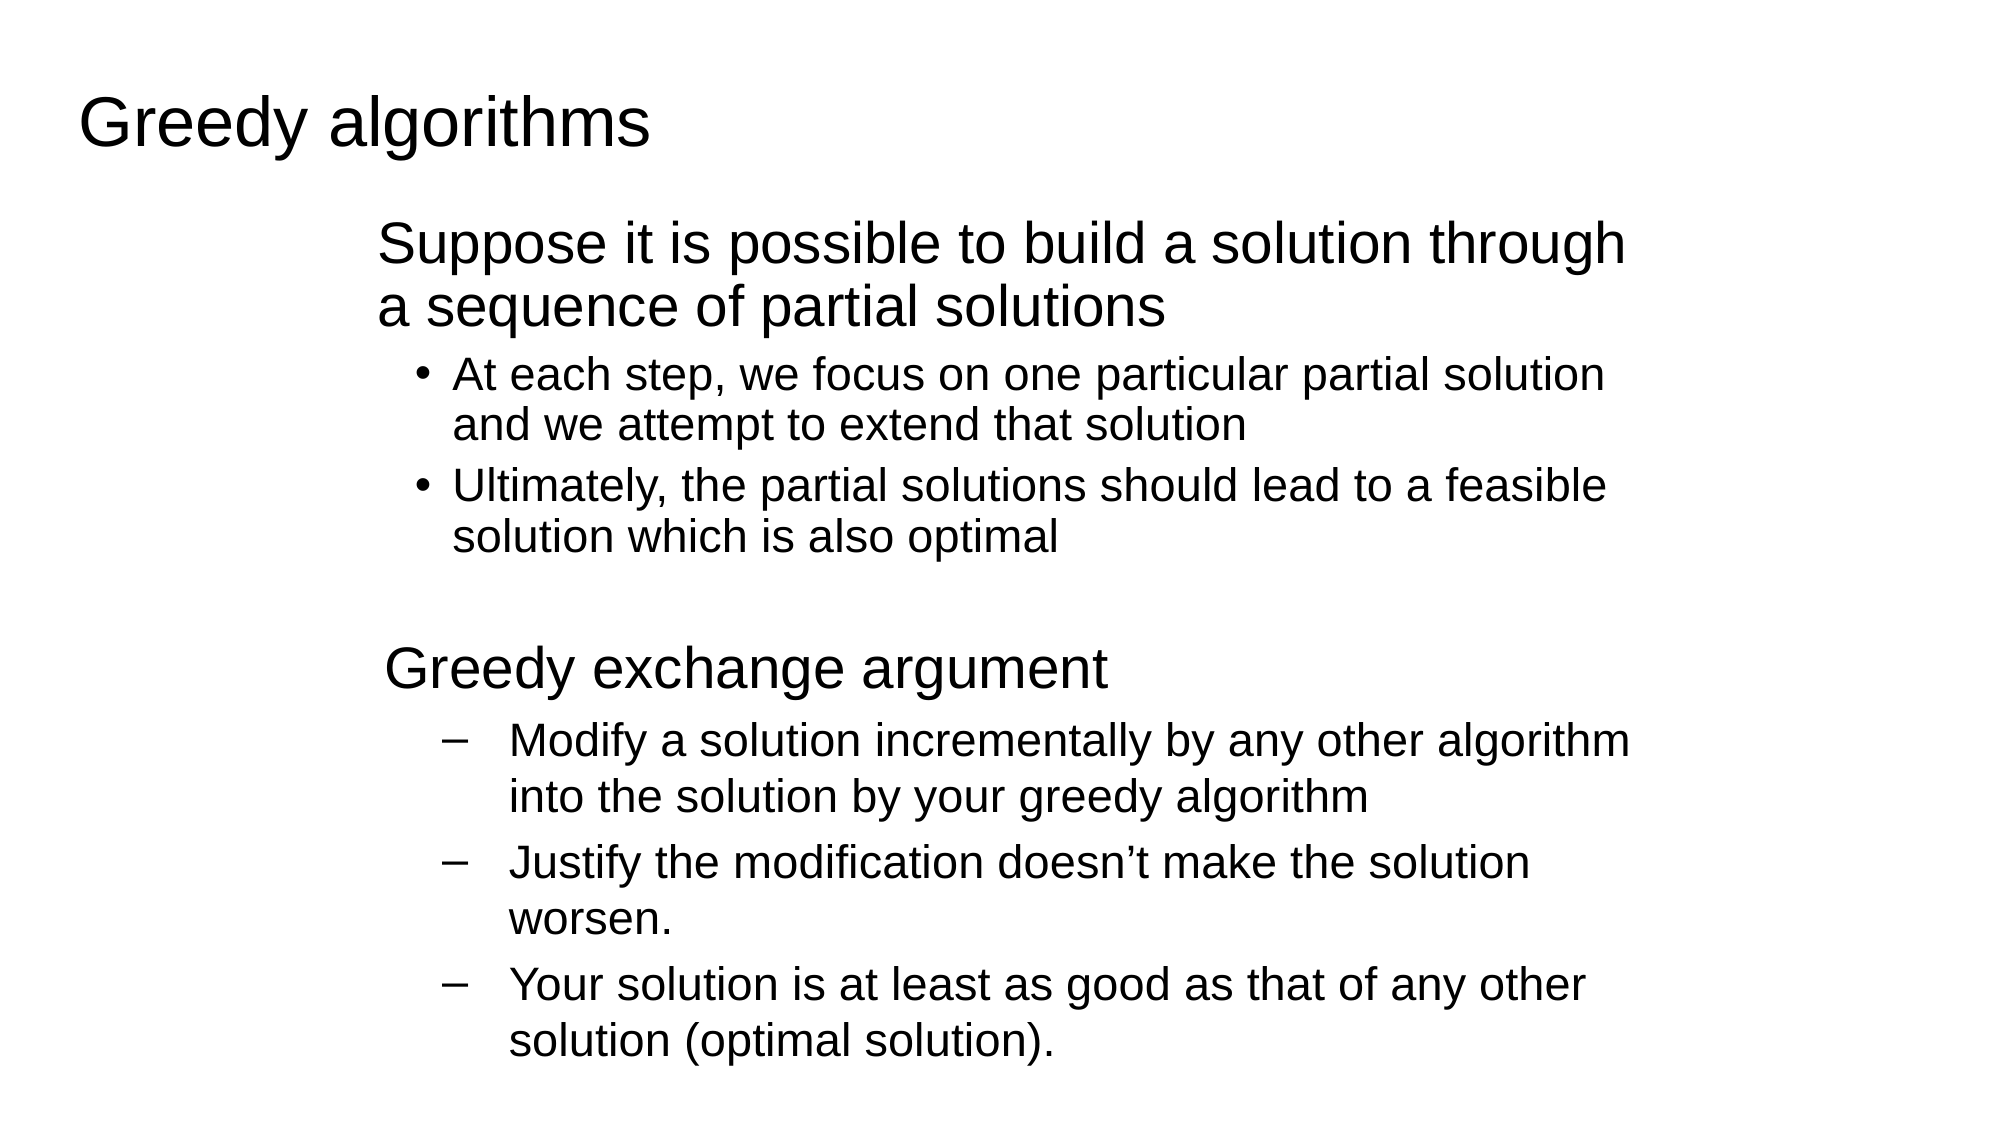

Greedy algorithms
	Suppose it is possible to build a solution through a sequence of partial solutions
At each step, we focus on one particular partial solution and we attempt to extend that solution
Ultimately, the partial solutions should lead to a feasible solution which is also optimal
   Greedy exchange argument
Modify a solution incrementally by any other algorithm into the solution by your greedy algorithm
Justify the modification doesn’t make the solution worsen.
Your solution is at least as good as that of any other solution (optimal solution).
9